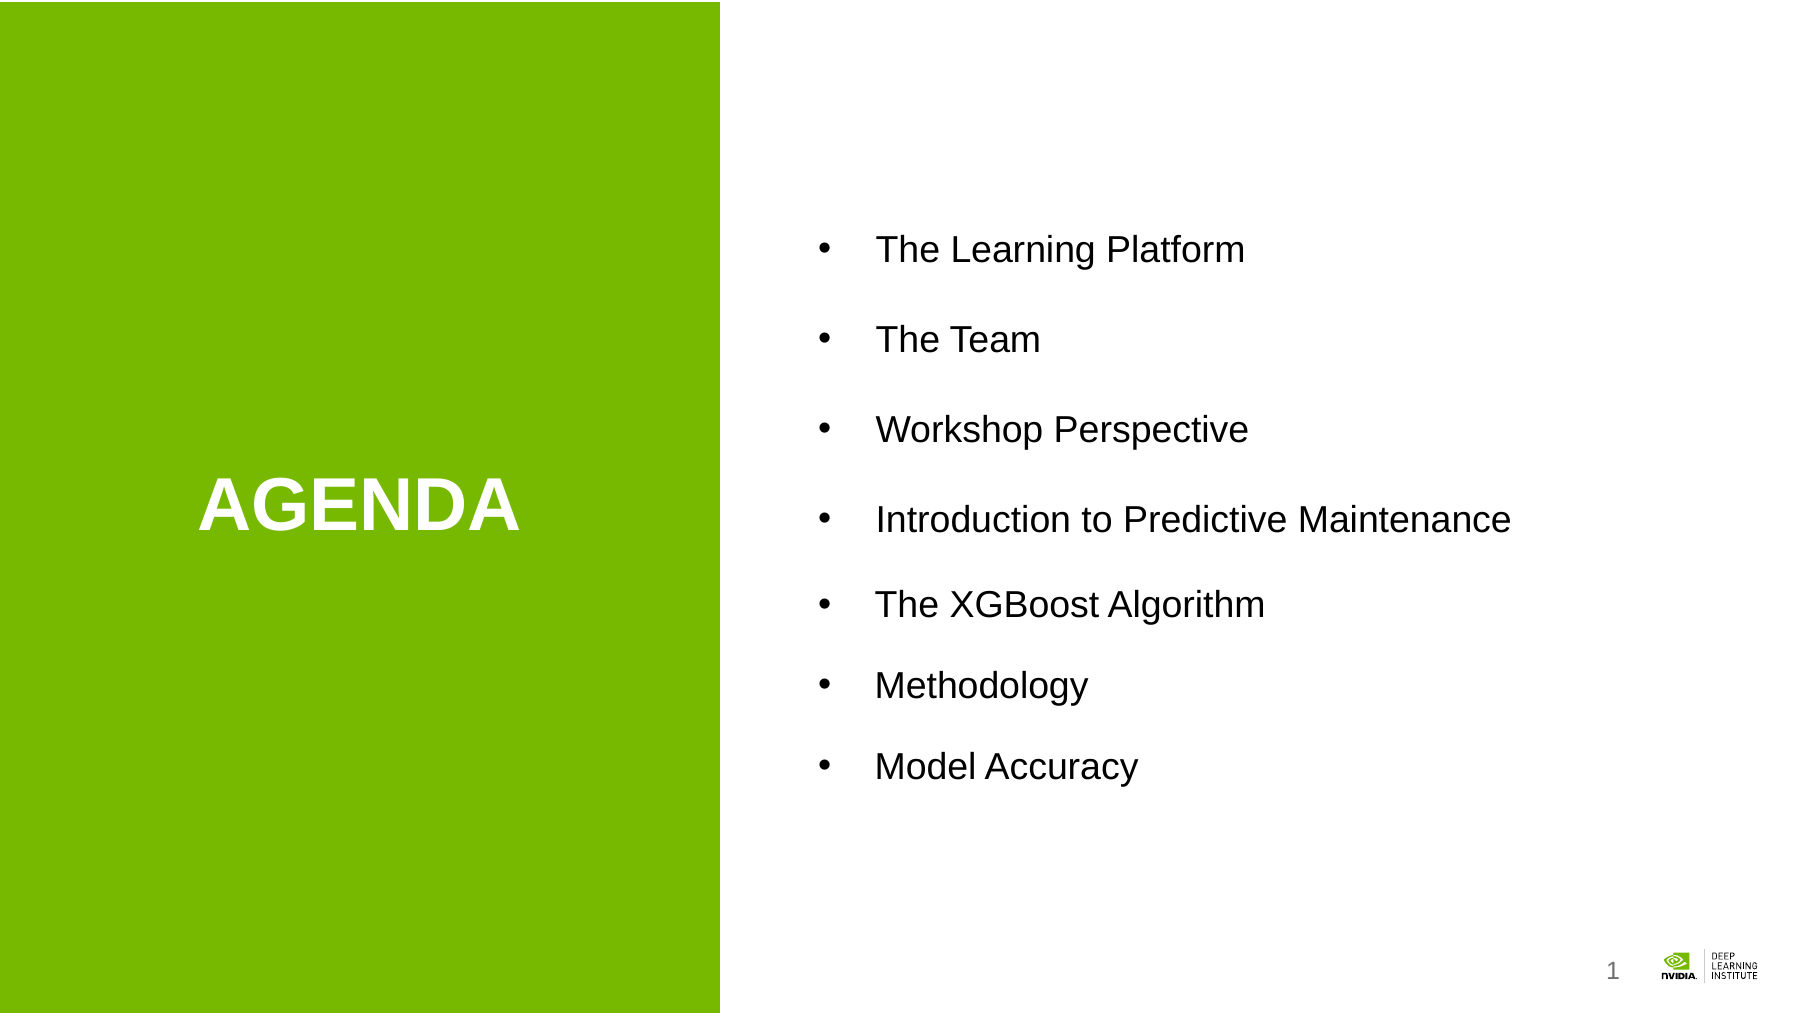

The Learning Platform

 The Team

 Workshop Perspective

 Introduction to Predictive Maintenance

The XGBoost Algorithm

Methodology

Model Accuracy
AGENDA
1